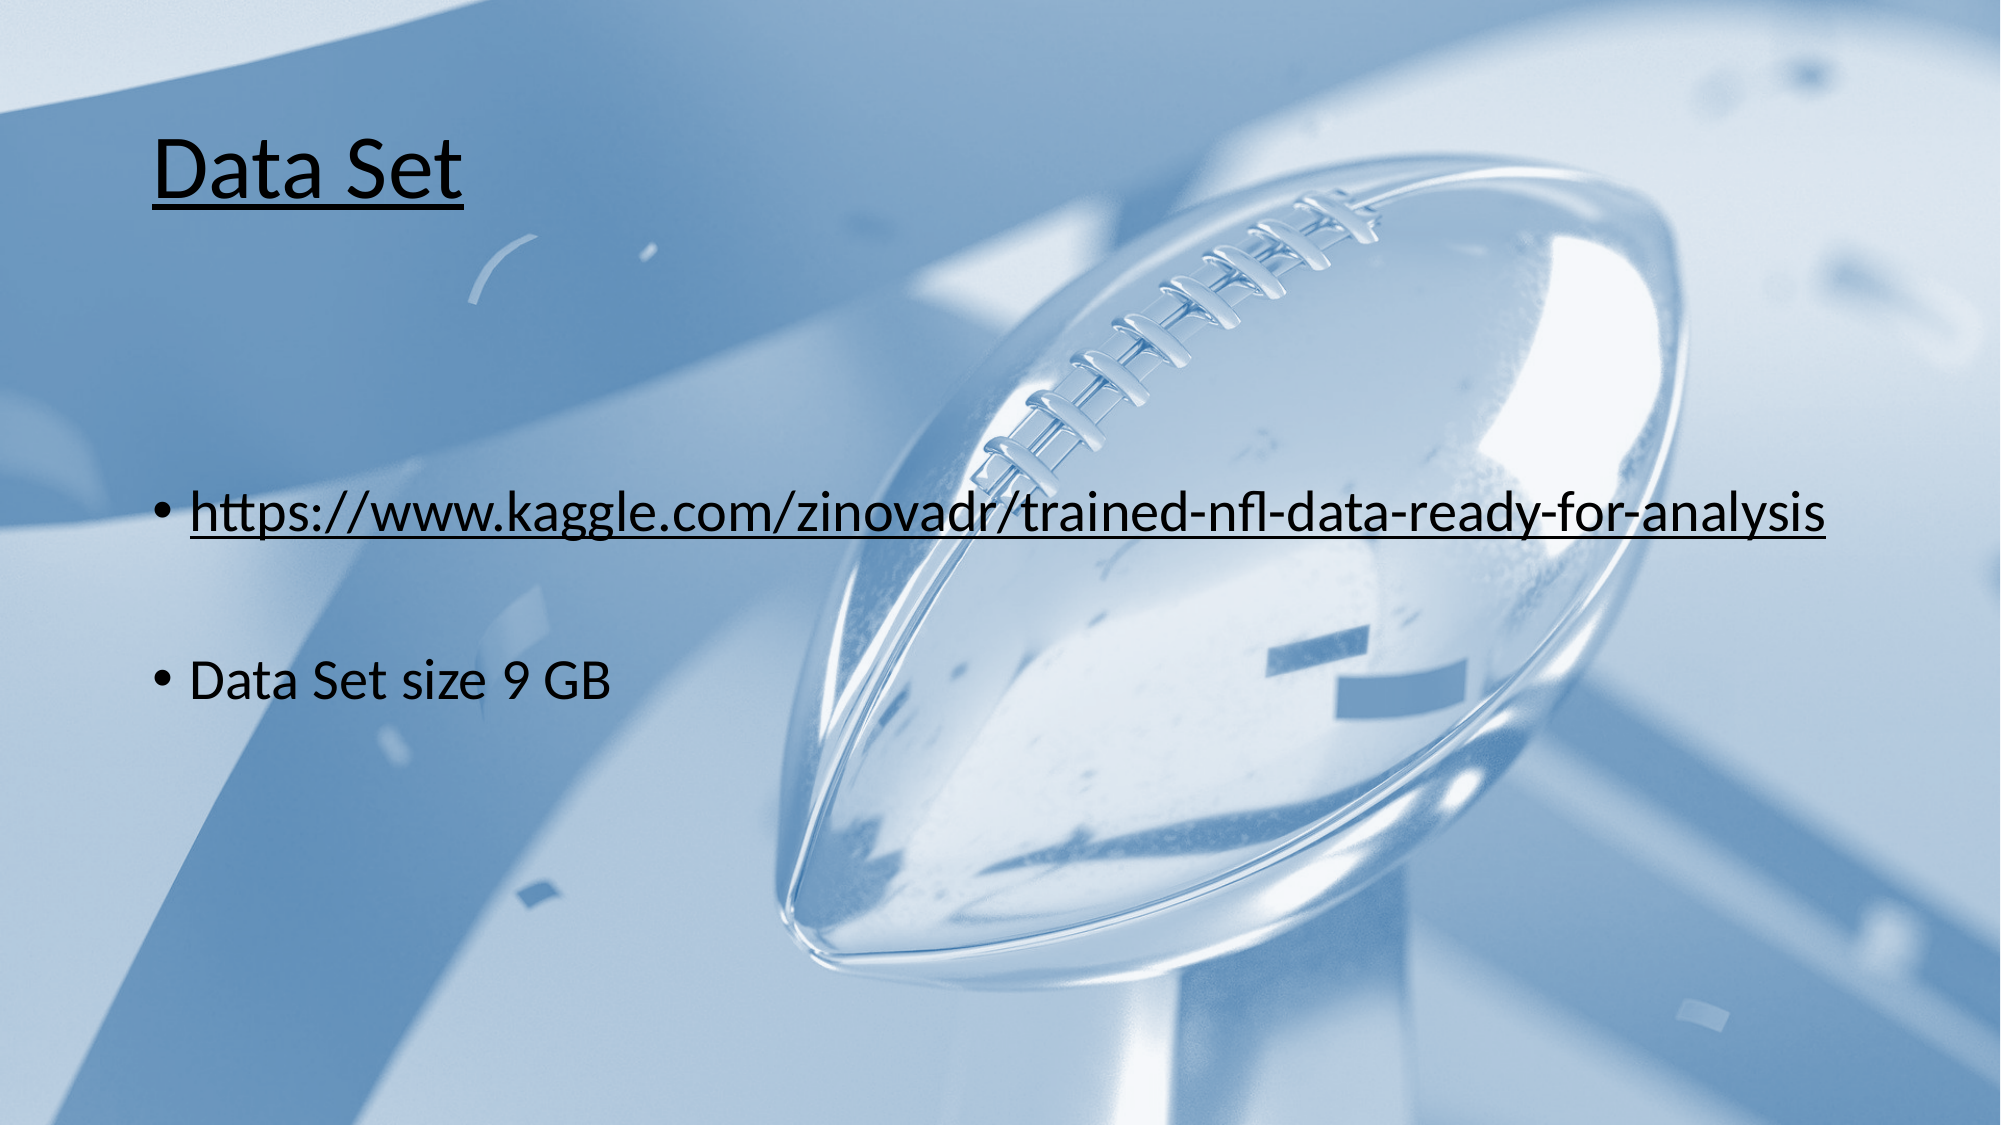

# Data Set

https://www.kaggle.com/zinovadr/trained-nfl-data-ready-for-analysis

Data Set size 9 GB